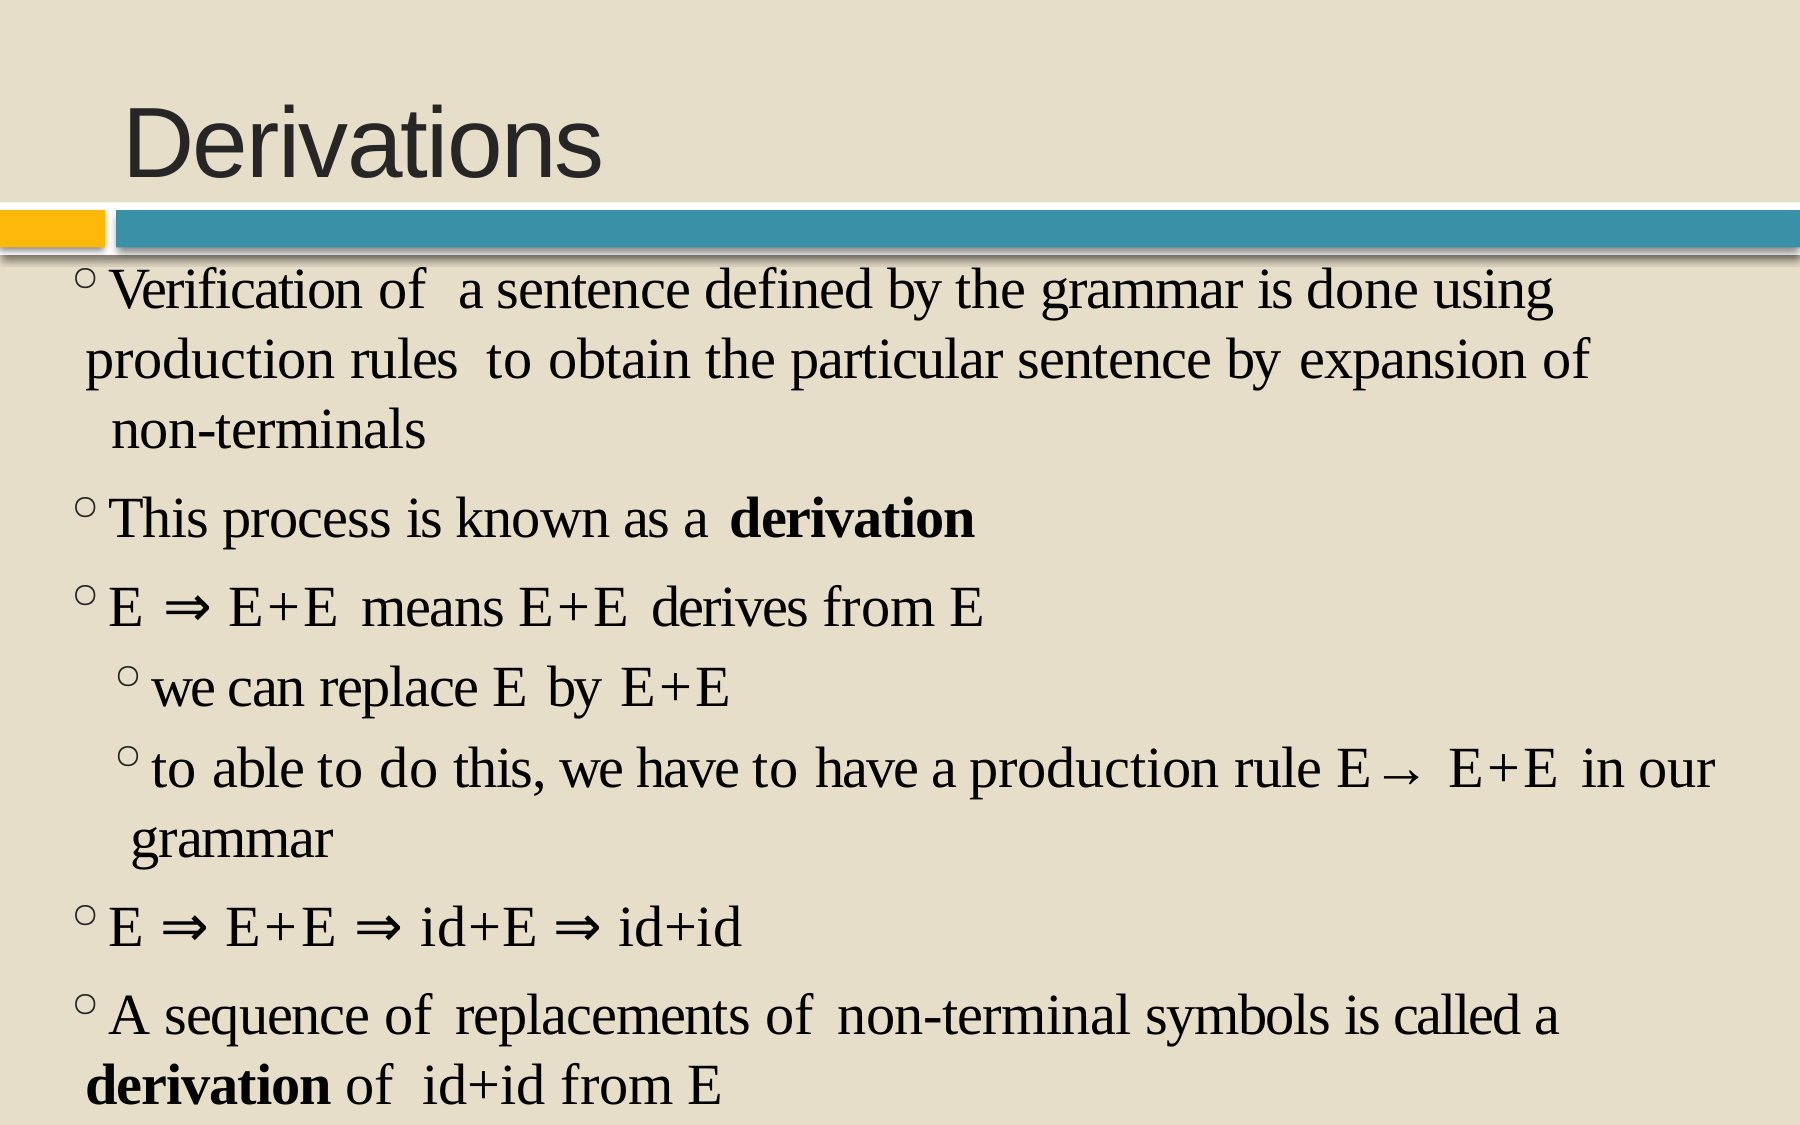

# Derivations
Verification of	a sentence defined by the grammar is done using production rules  to obtain the particular sentence by expansion of	non-terminals
This process is known as a derivation
E ⇒ E+E means E+E derives from E
we can replace E by E+E
to able to do this, we have to have a production rule E→ E+E in our grammar
E ⇒ E+E ⇒ id+E ⇒ id+id
A sequence of	replacements of	non-terminal symbols is called a derivation of  id+id from E